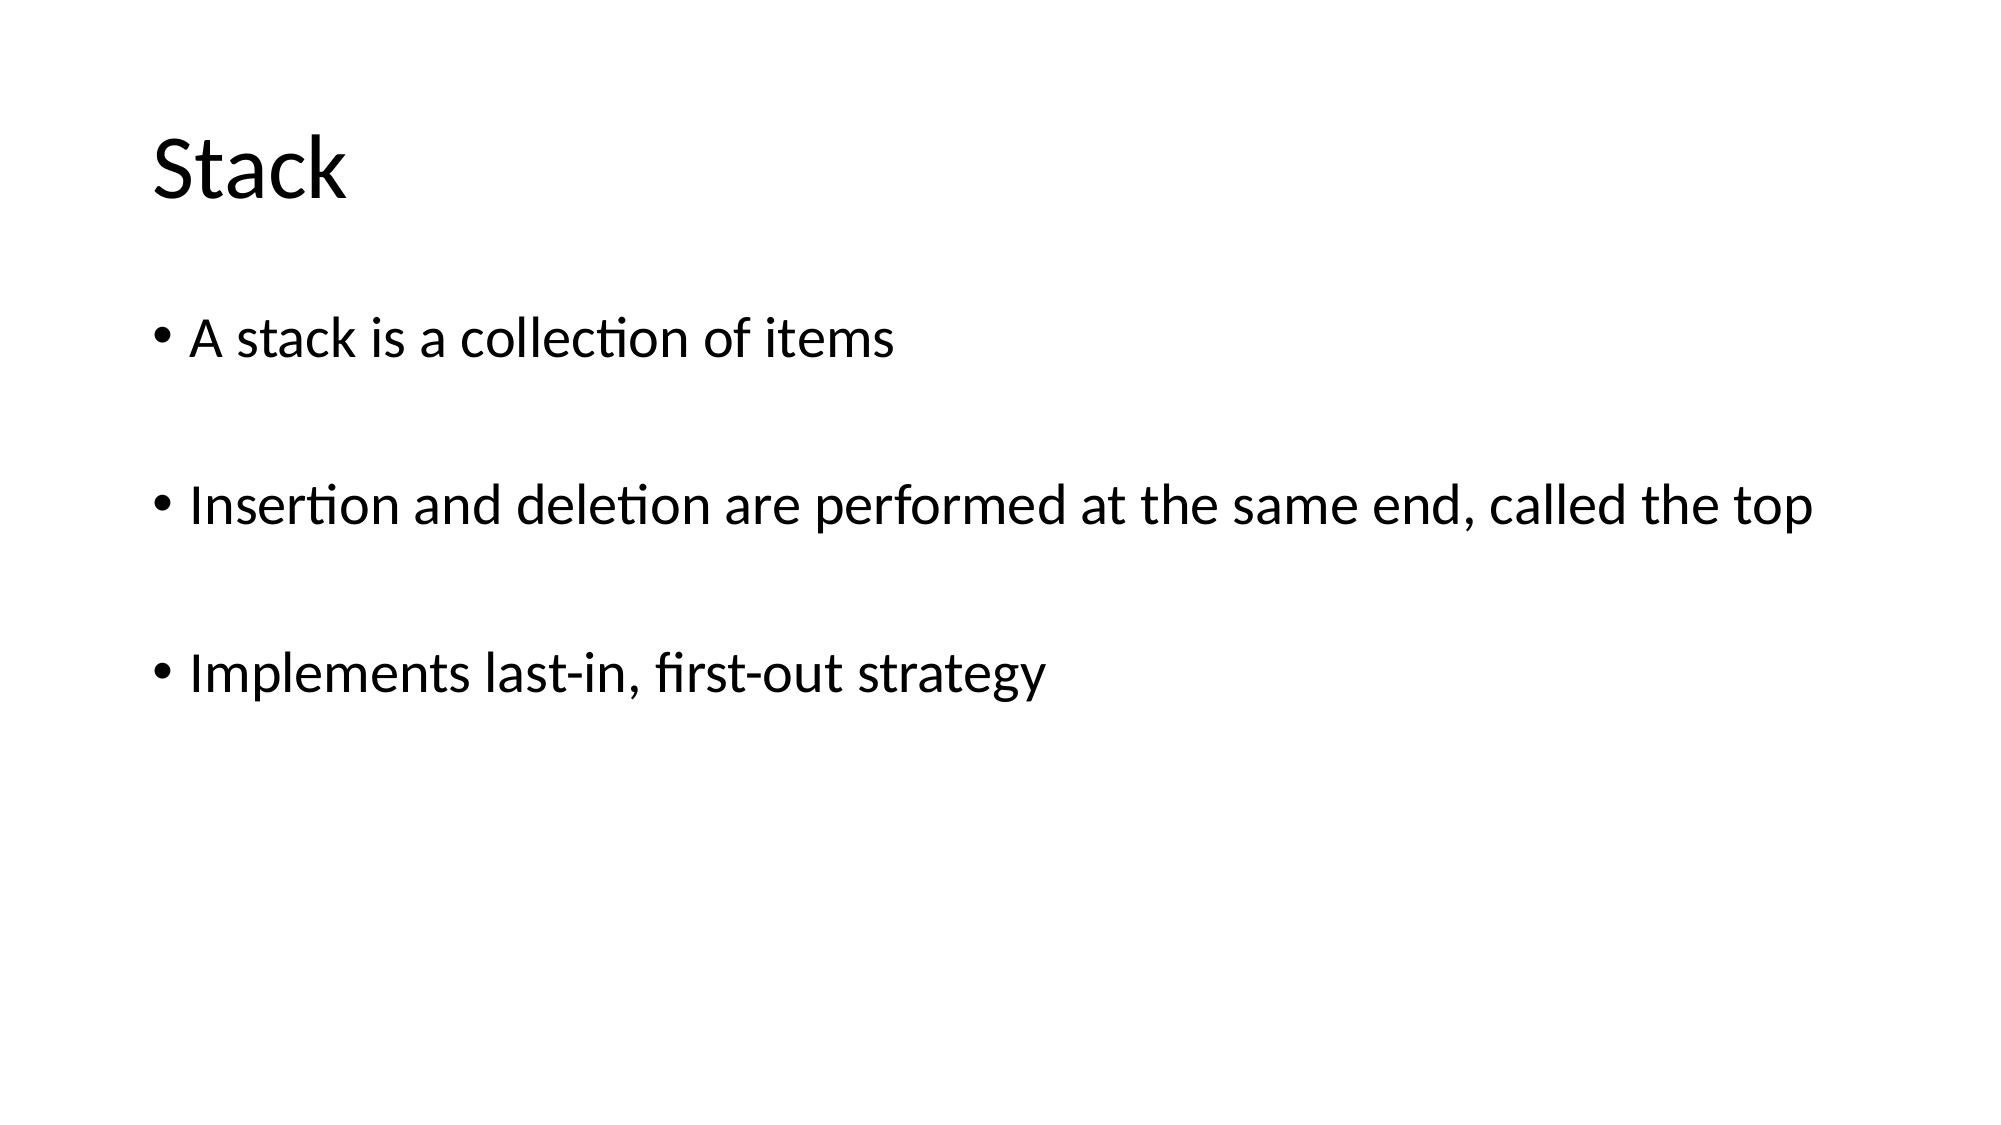

# Stack
A stack is a collection of items

Insertion and deletion are performed at the same end, called the top

Implements last-in, first-out strategy